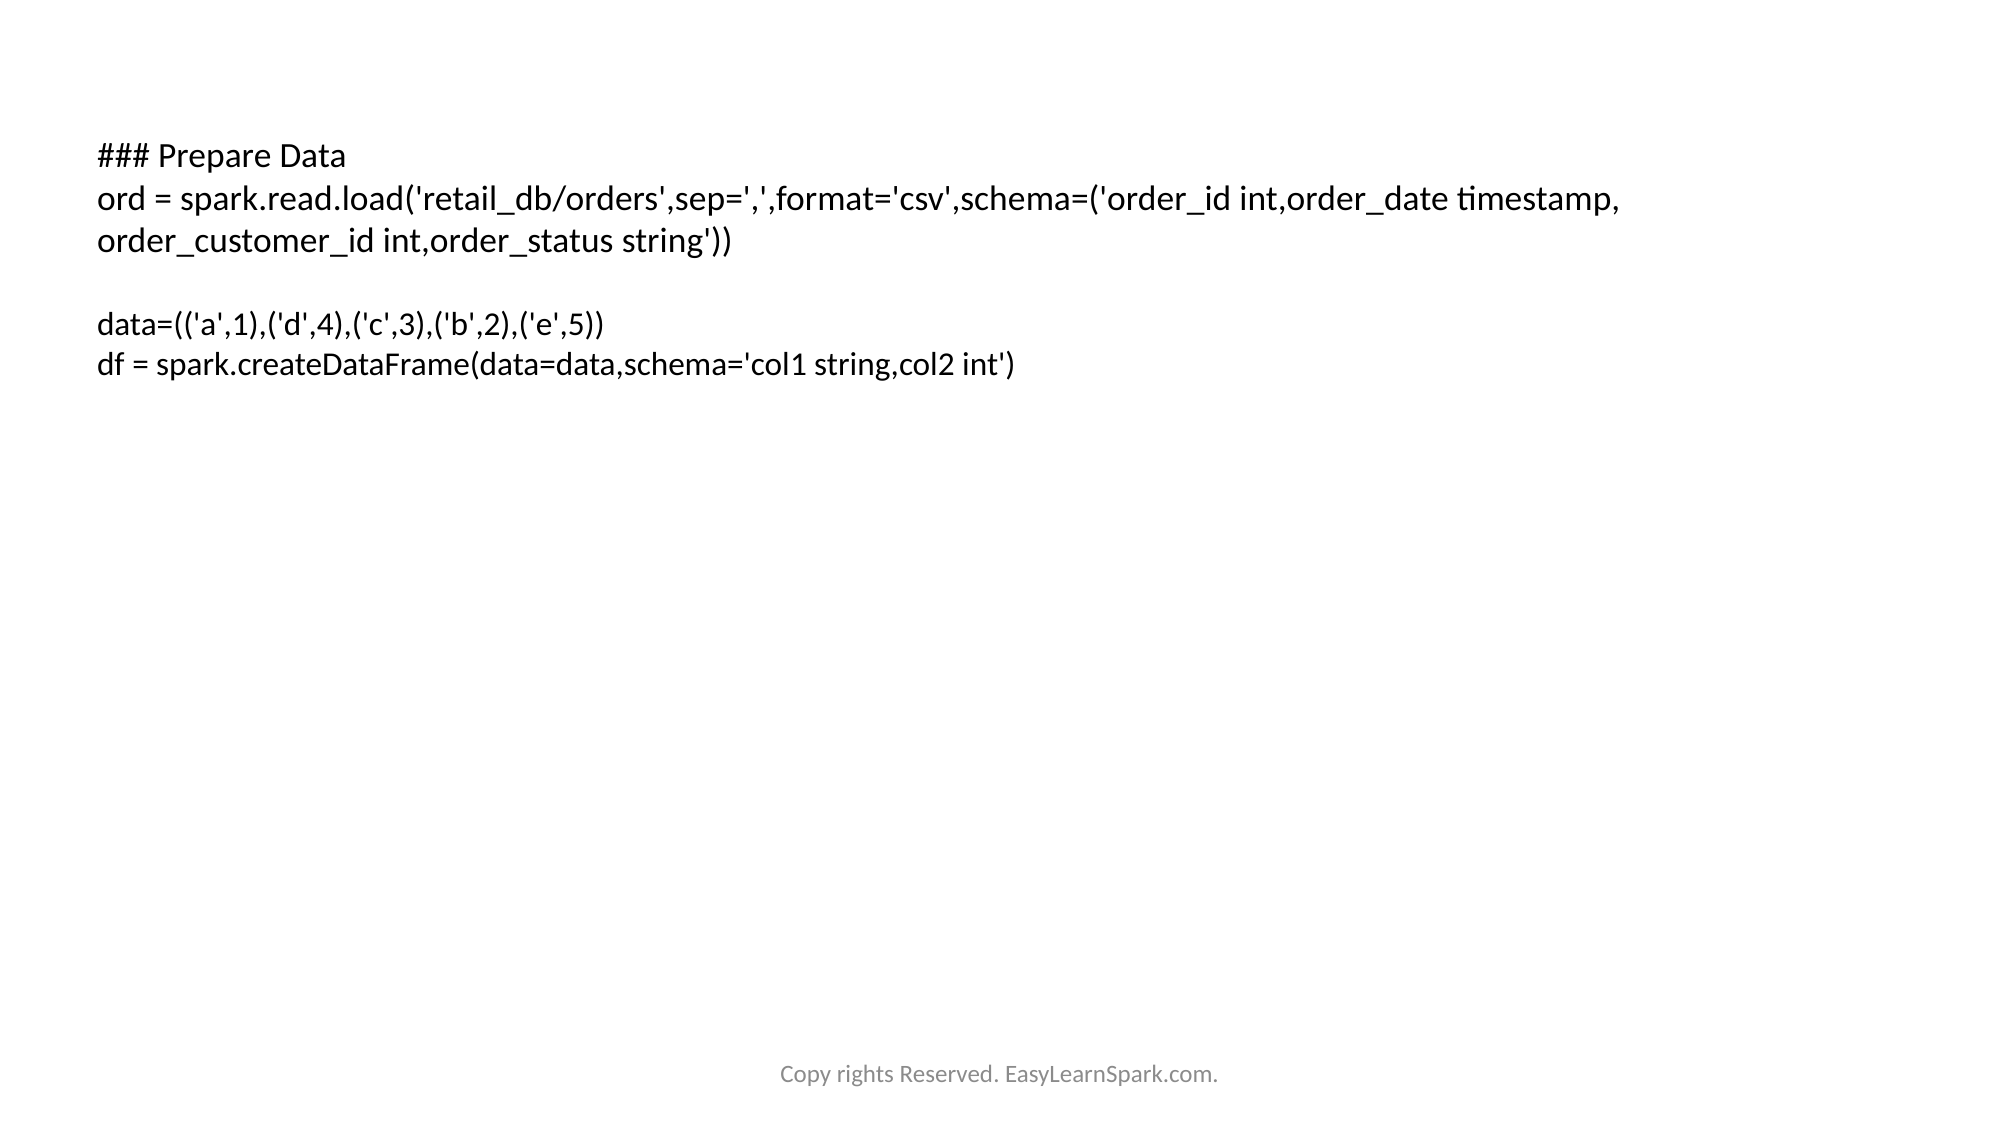

### Prepare Data
ord = spark.read.load('retail_db/orders',sep=',',format='csv',schema=('order_id int,order_date timestamp, order_customer_id int,order_status string'))

data=(('a',1),('d',4),('c',3),('b',2),('e',5))
df = spark.createDataFrame(data=data,schema='col1 string,col2 int')

Copy rights Reserved. EasyLearnSpark.com.